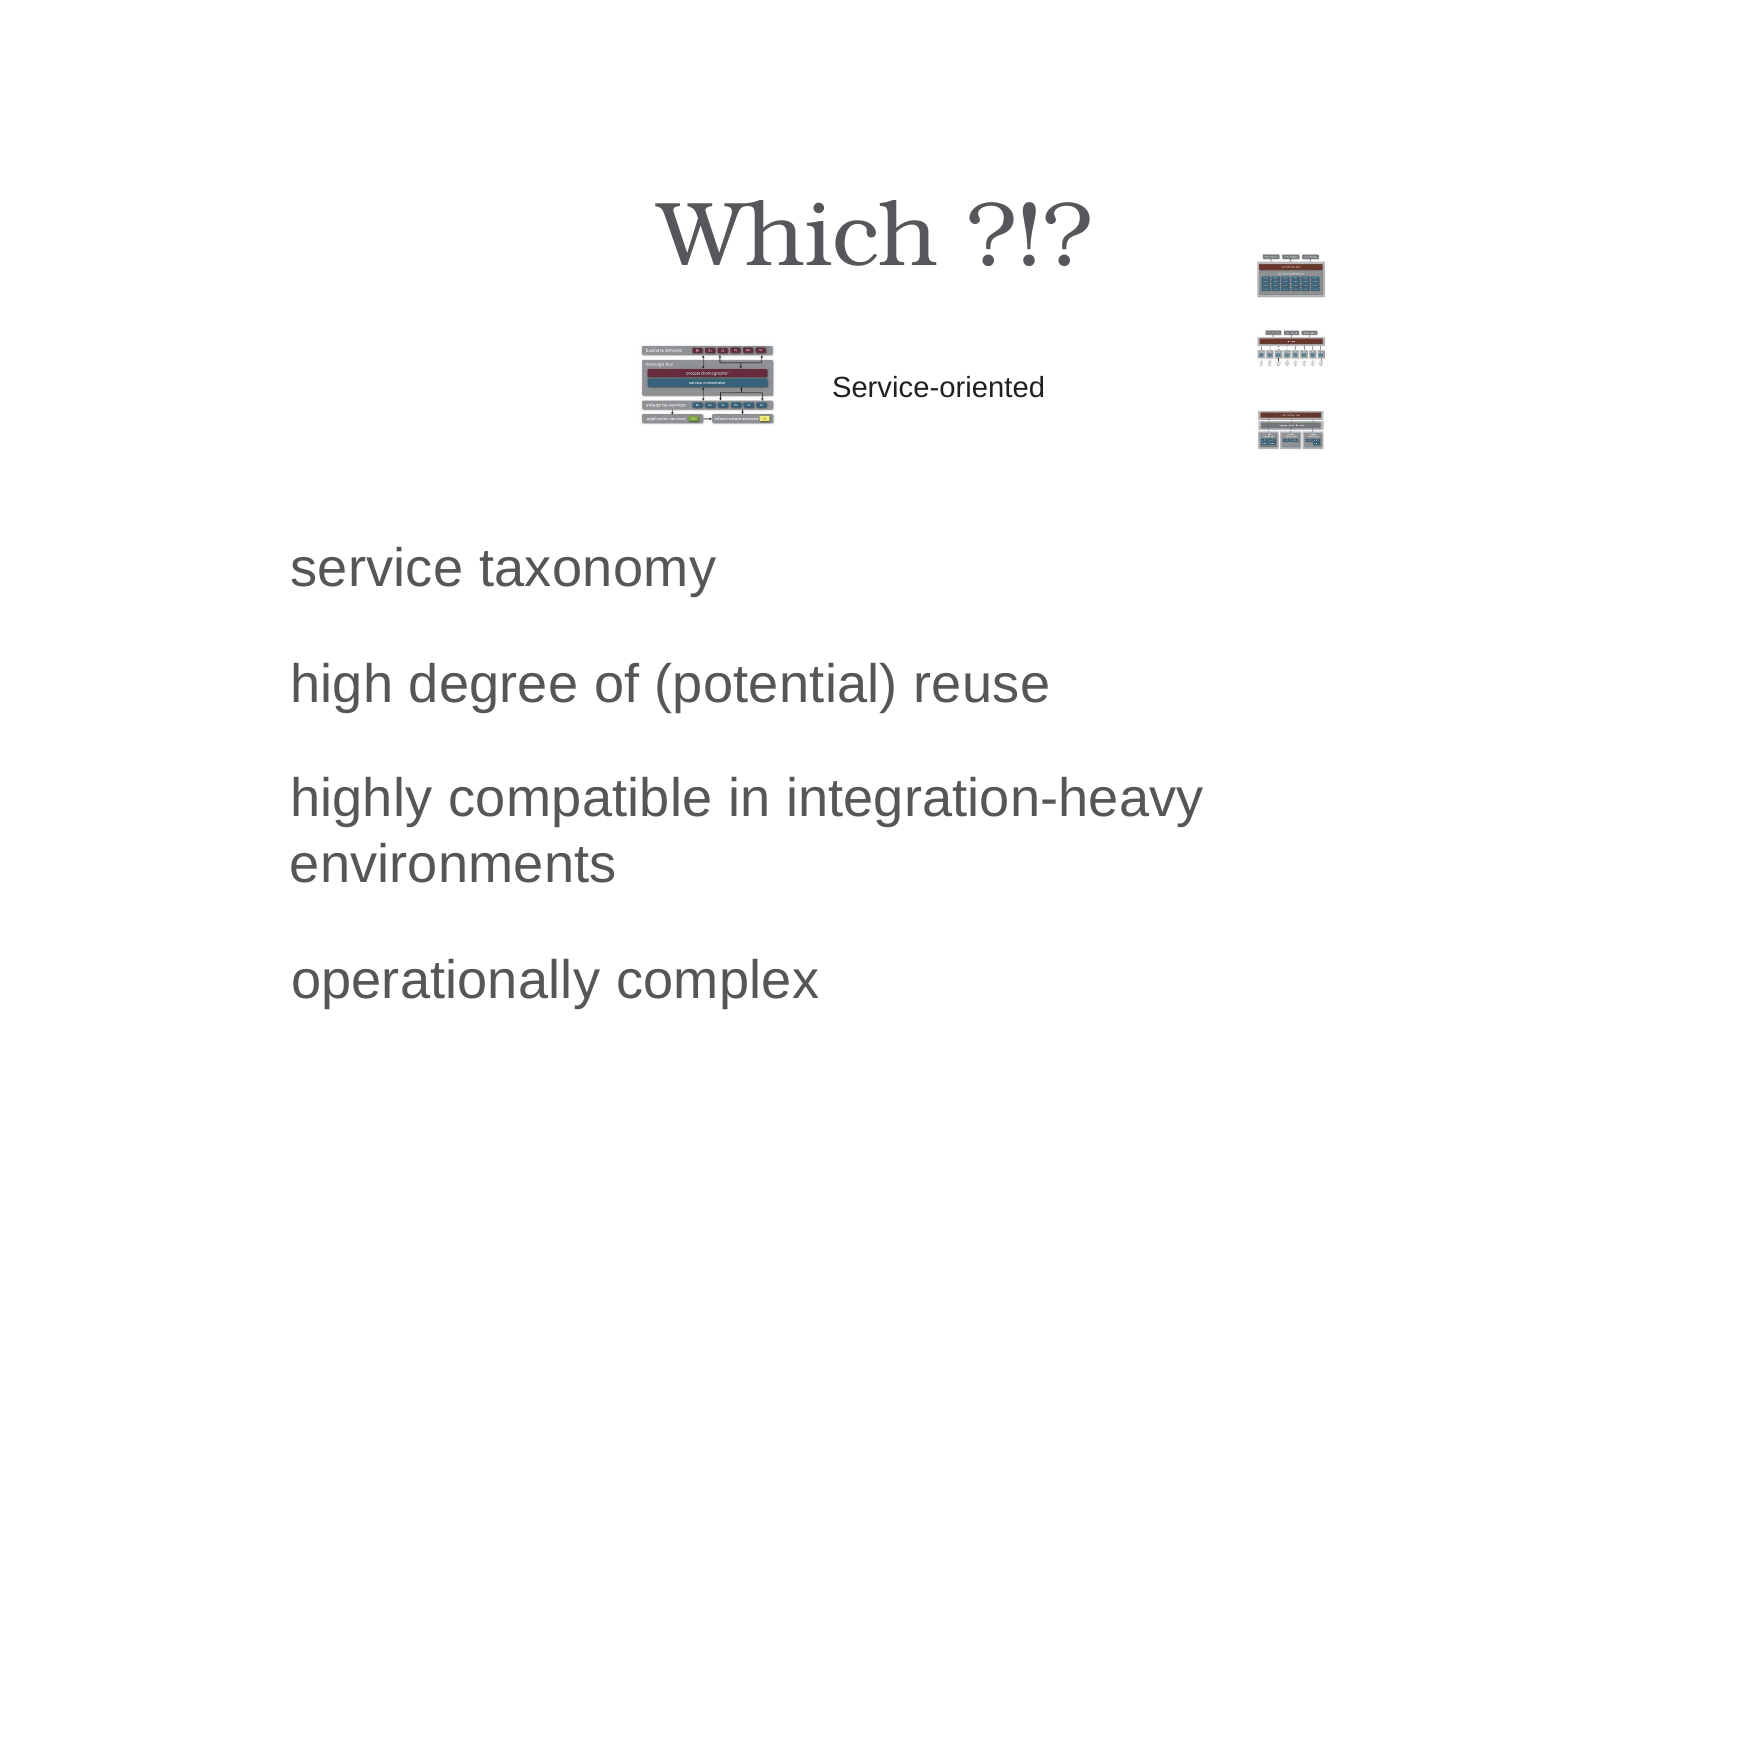

Which ?!?

Service-oriented

service taxonomy

high degree of (potential) reuse
highly compatible in integration-heavy environments

operationally complex